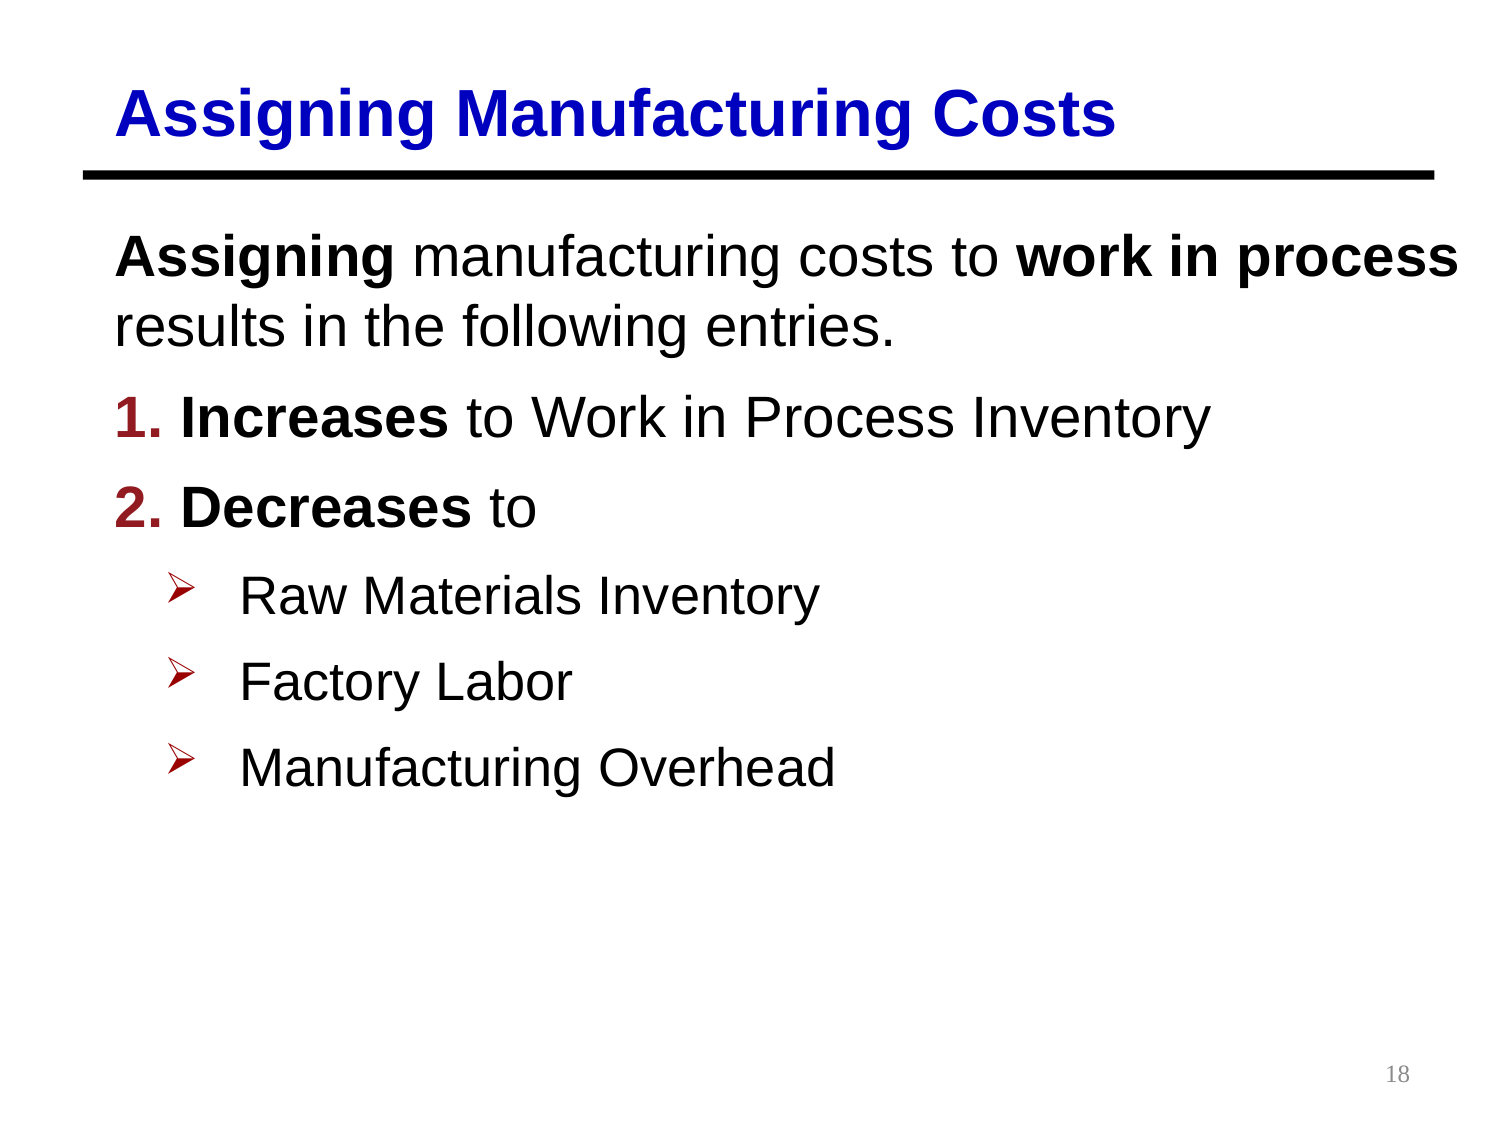

Assigning Manufacturing Costs

Assigning manufacturing costs to work in process results in the following entries.
Increases to Work in Process Inventory
Decreases to
Raw Materials Inventory
Factory Labor
Manufacturing Overhead
18